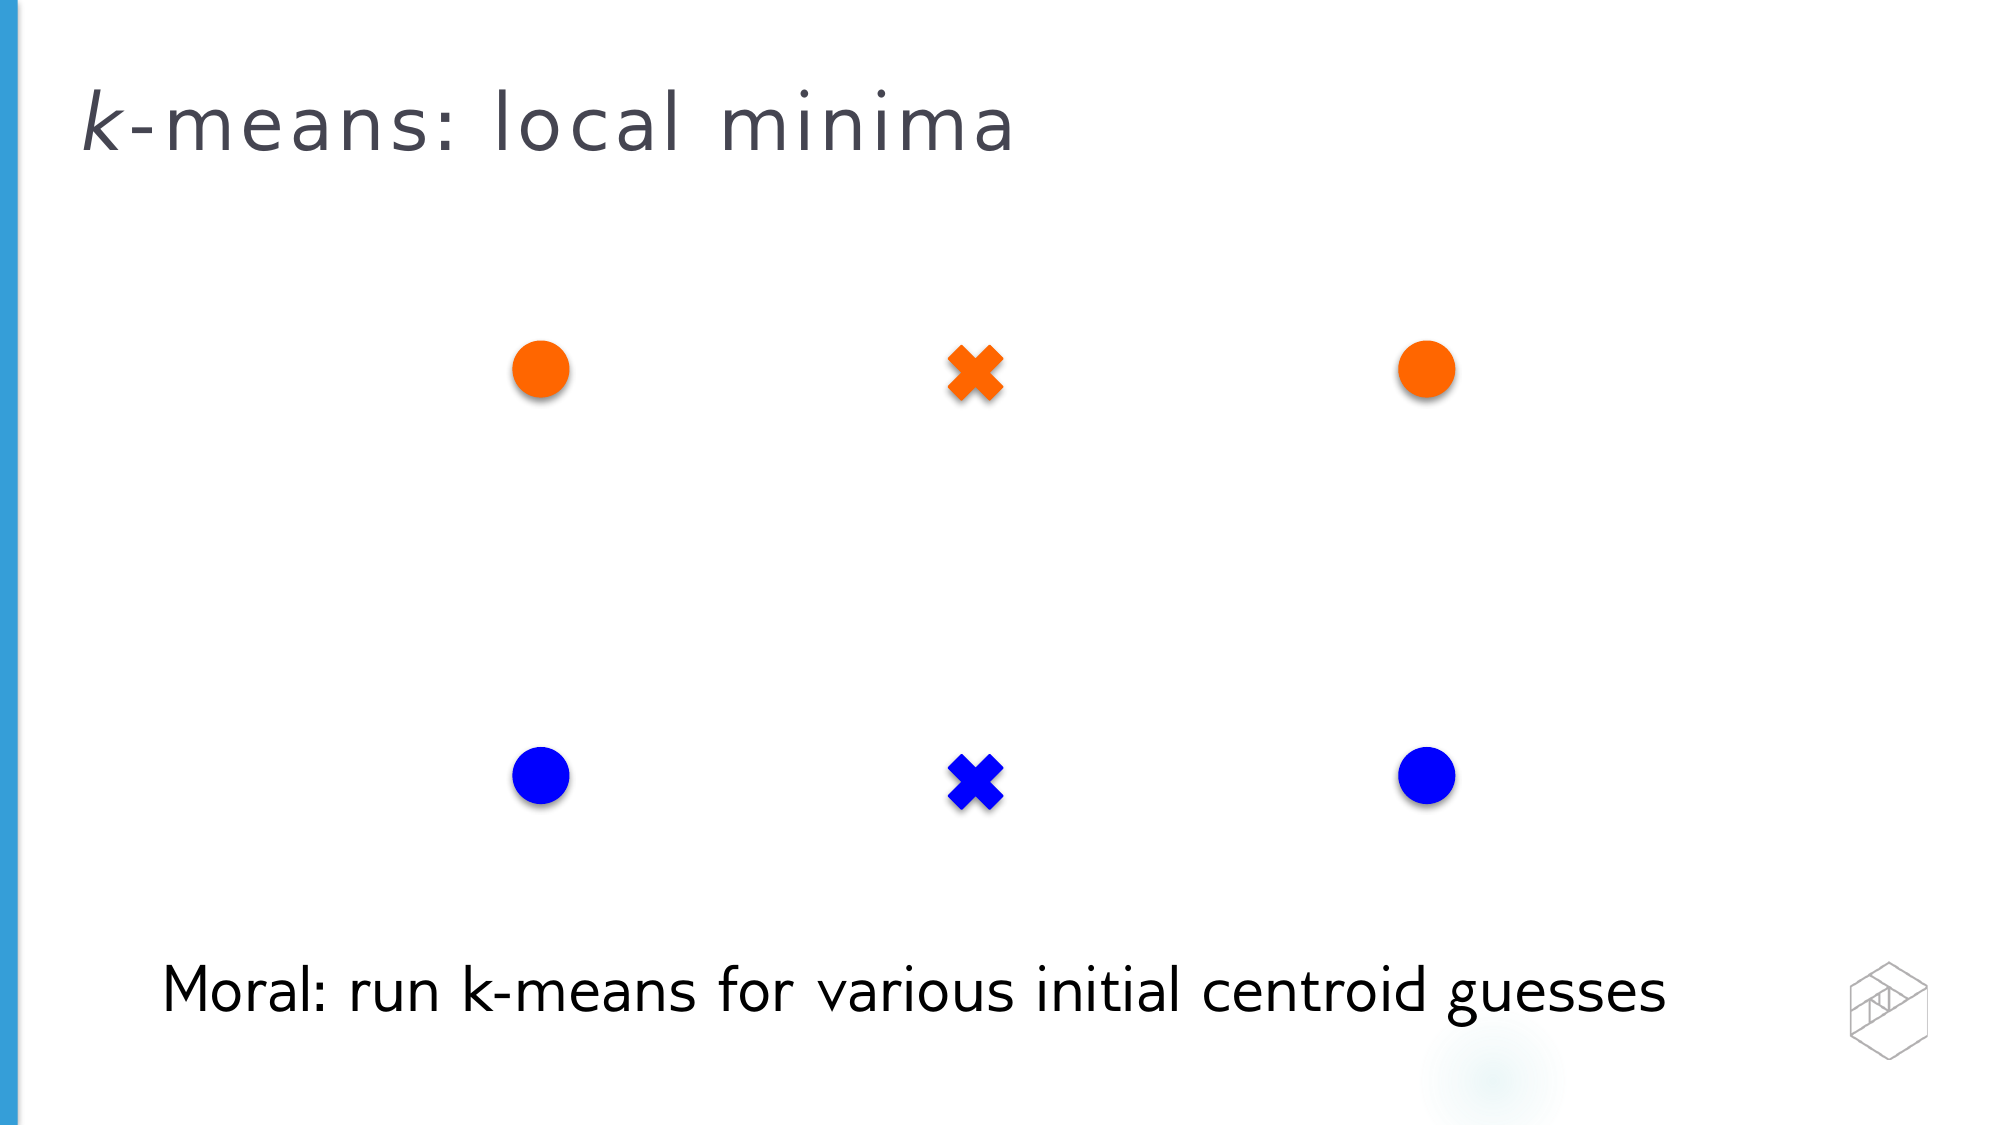

# k-means: local minima

Moral: run k-means for various initial centroid guesses